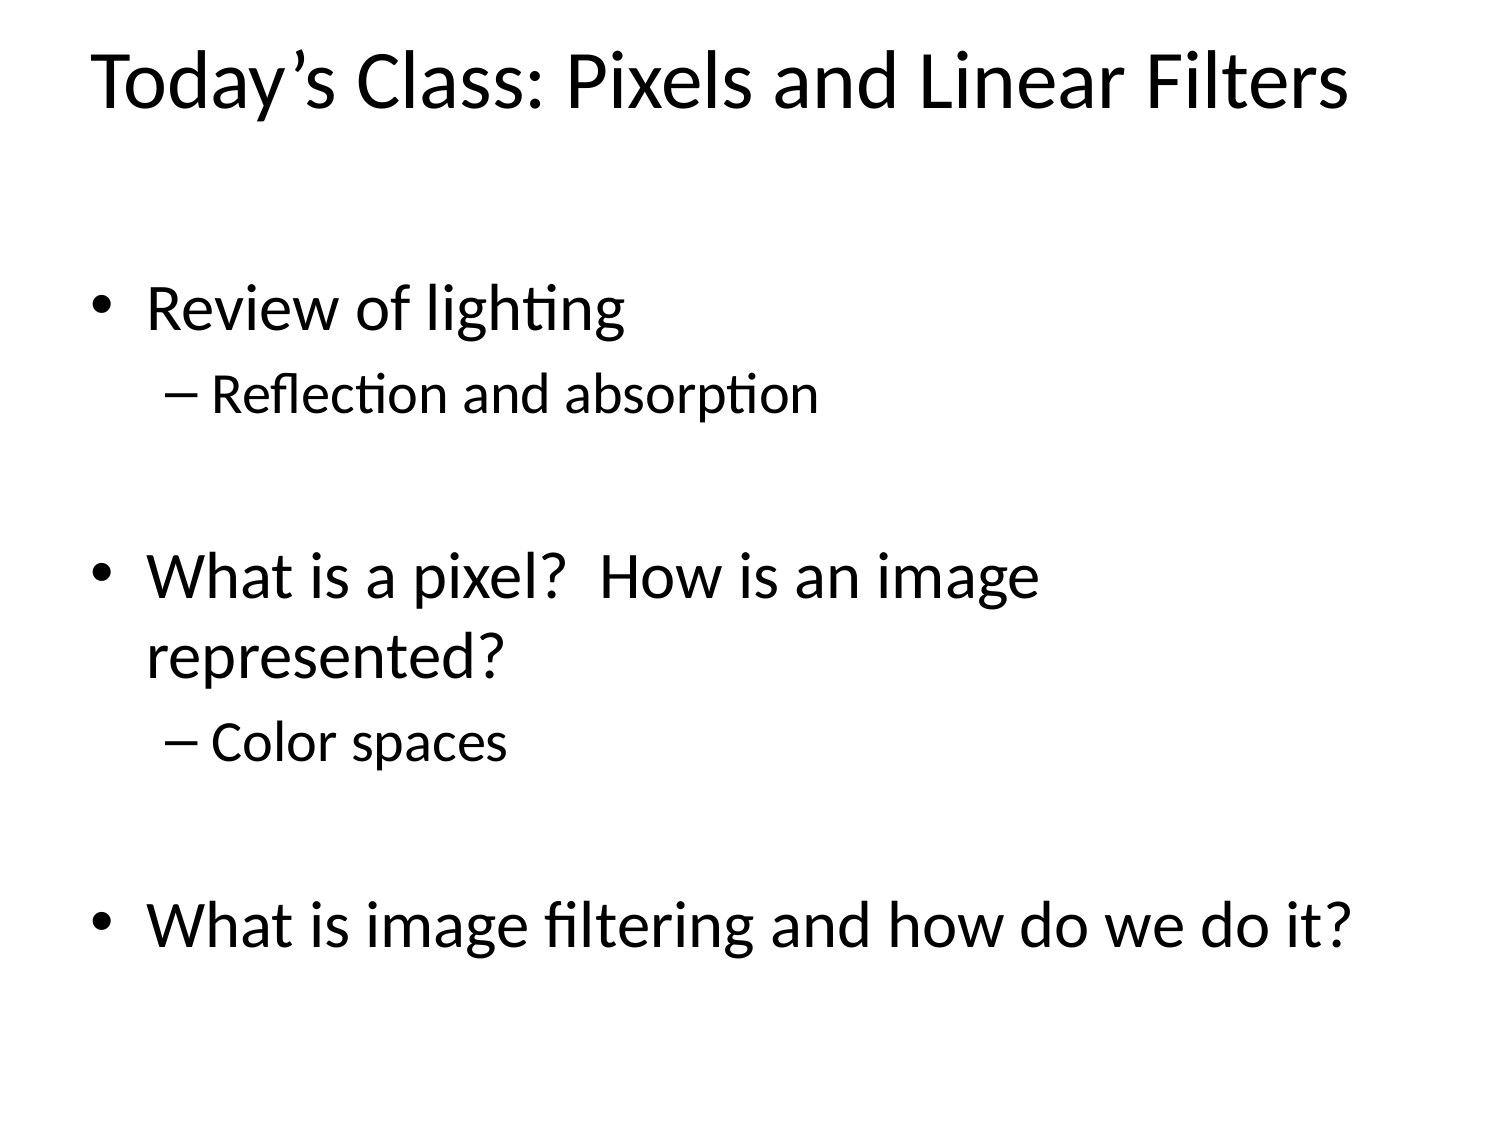

# Today’s Class: Pixels and Linear Filters

Review of lighting
Reflection and absorption

What is a pixel?  How is an image represented?
Color spaces

What is image filtering and how do we do it?